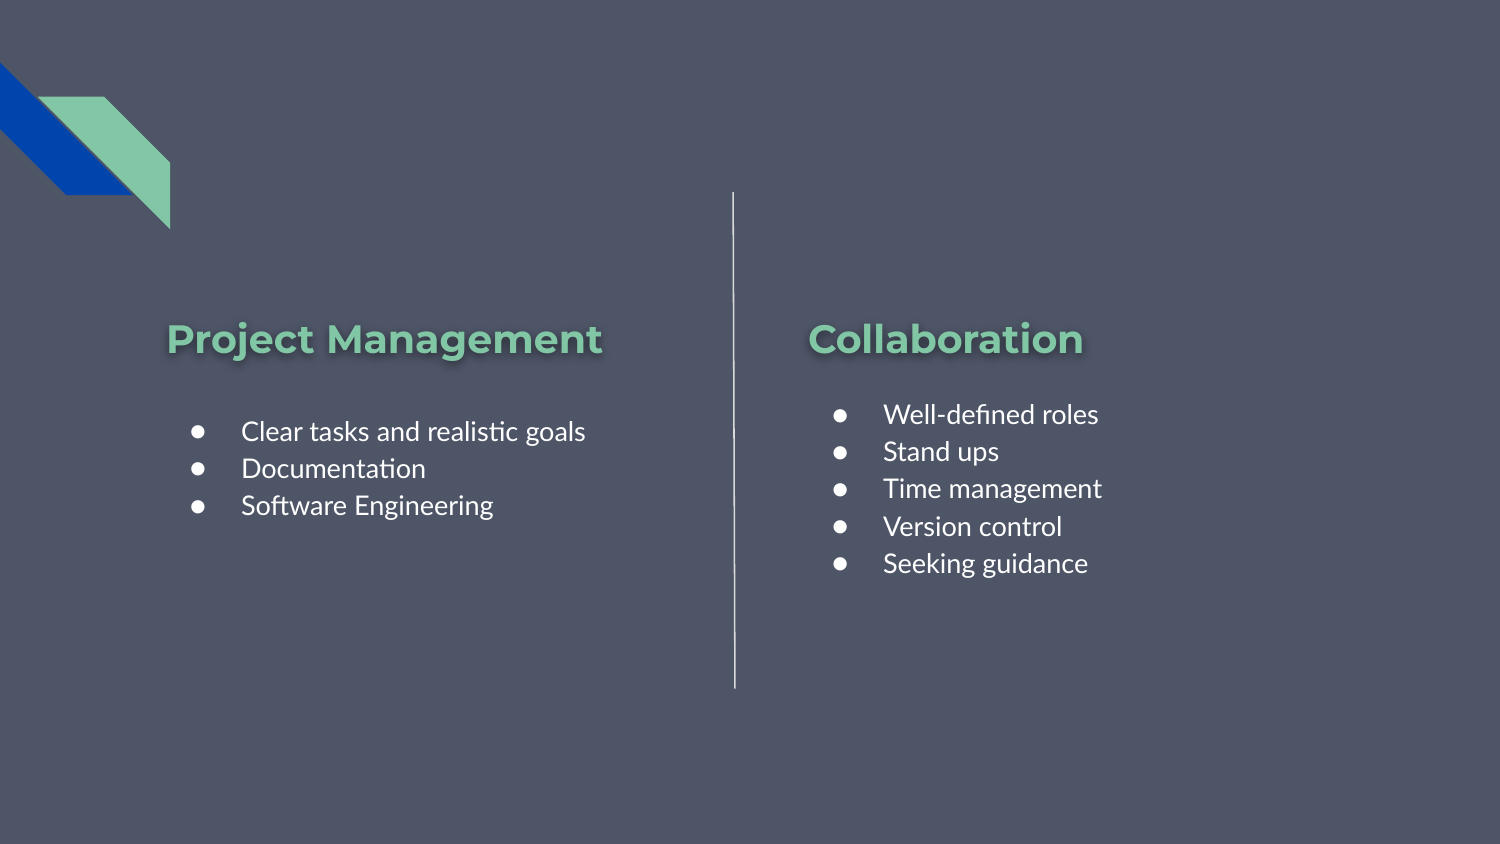

Project Management
Collaboration
Well-defined roles
Stand ups
Time management
Version control
Seeking guidance
Clear tasks and realistic goals
Documentation
Software Engineering